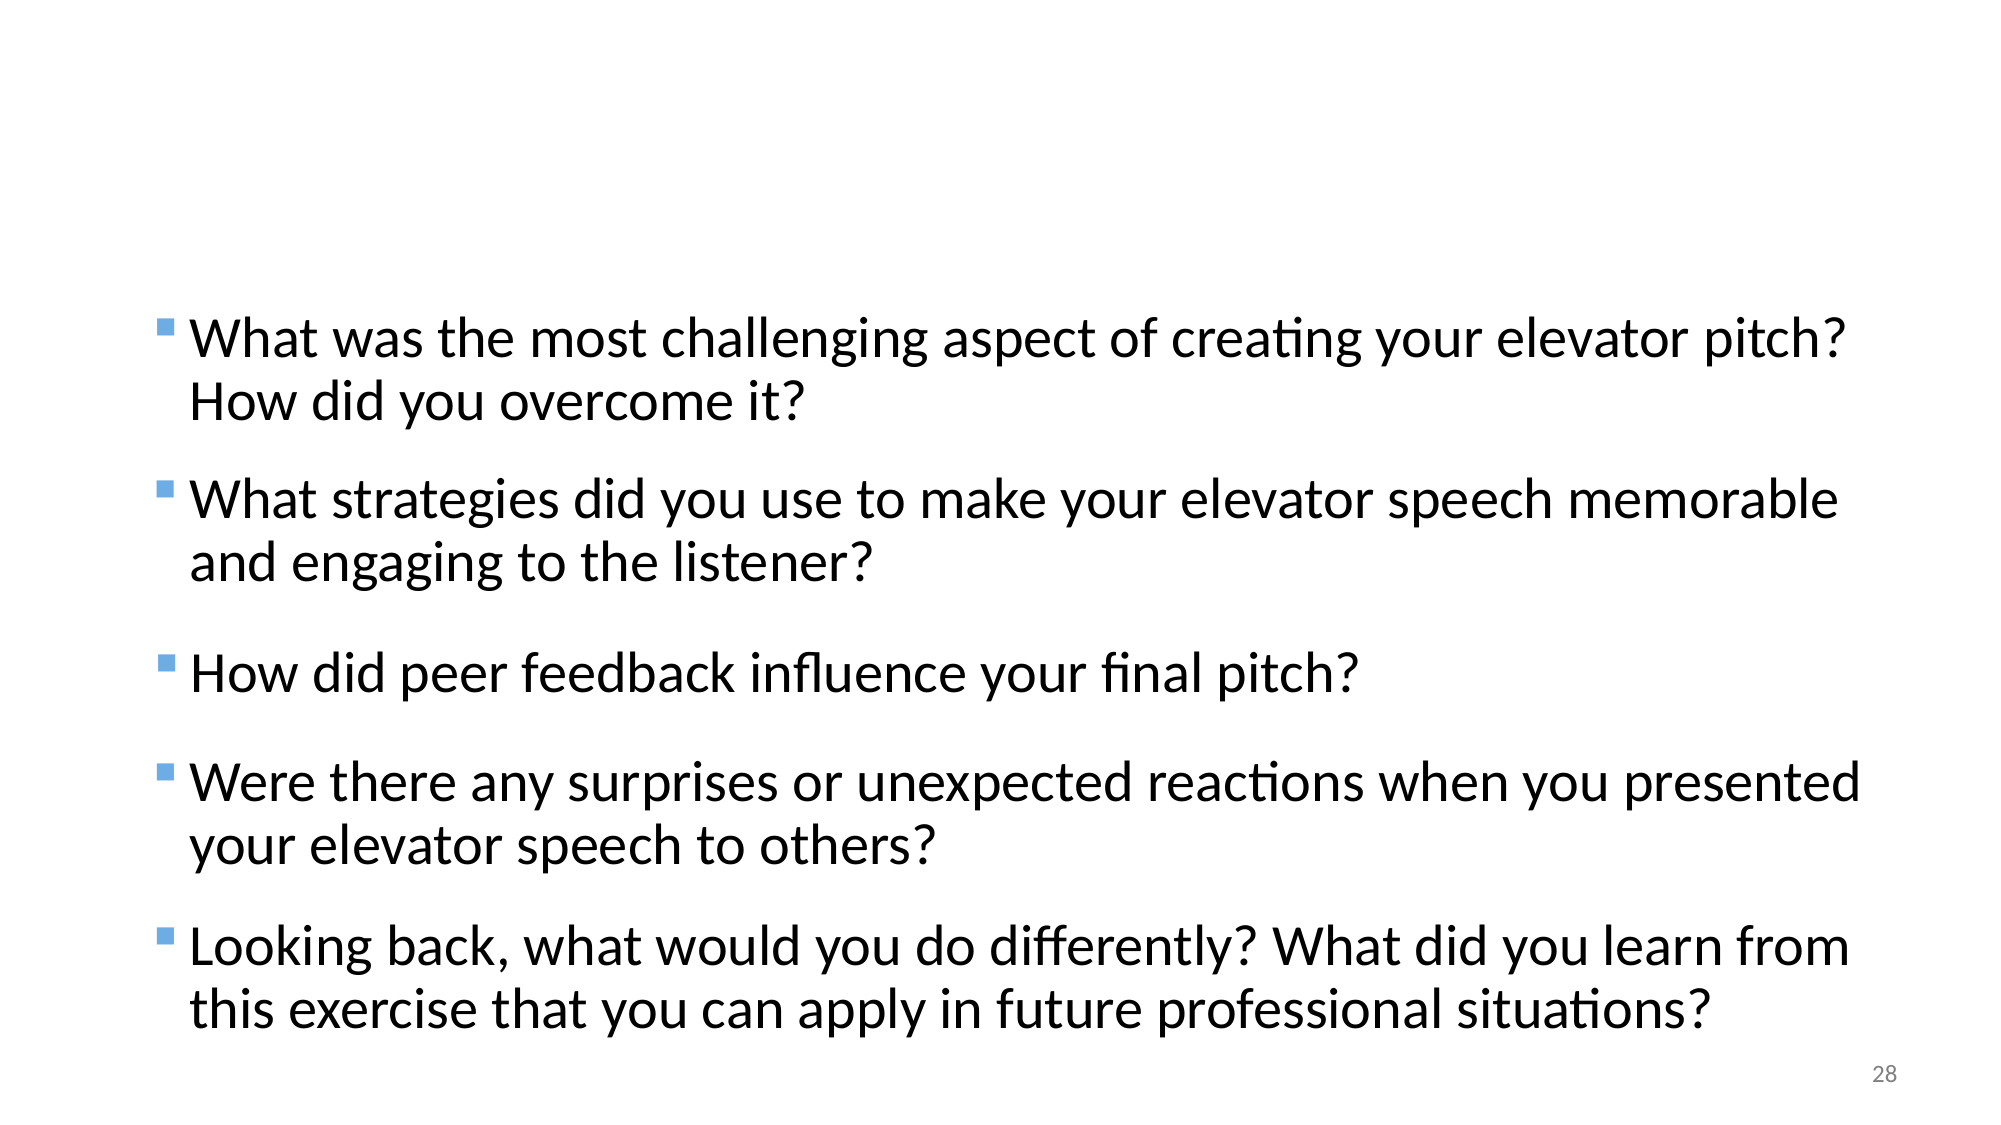

# Debriefing discussion questions: Elevator Speech
What was the most challenging aspect of creating your elevator pitch? How did you overcome it?
What strategies did you use to make your elevator speech memorable and engaging to the listener?
How did peer feedback influence your final pitch?

Were there any surprises or unexpected reactions when you presented your elevator speech to others?
Looking back, what would you do differently? What did you learn from this exercise that you can apply in future professional situations?

28